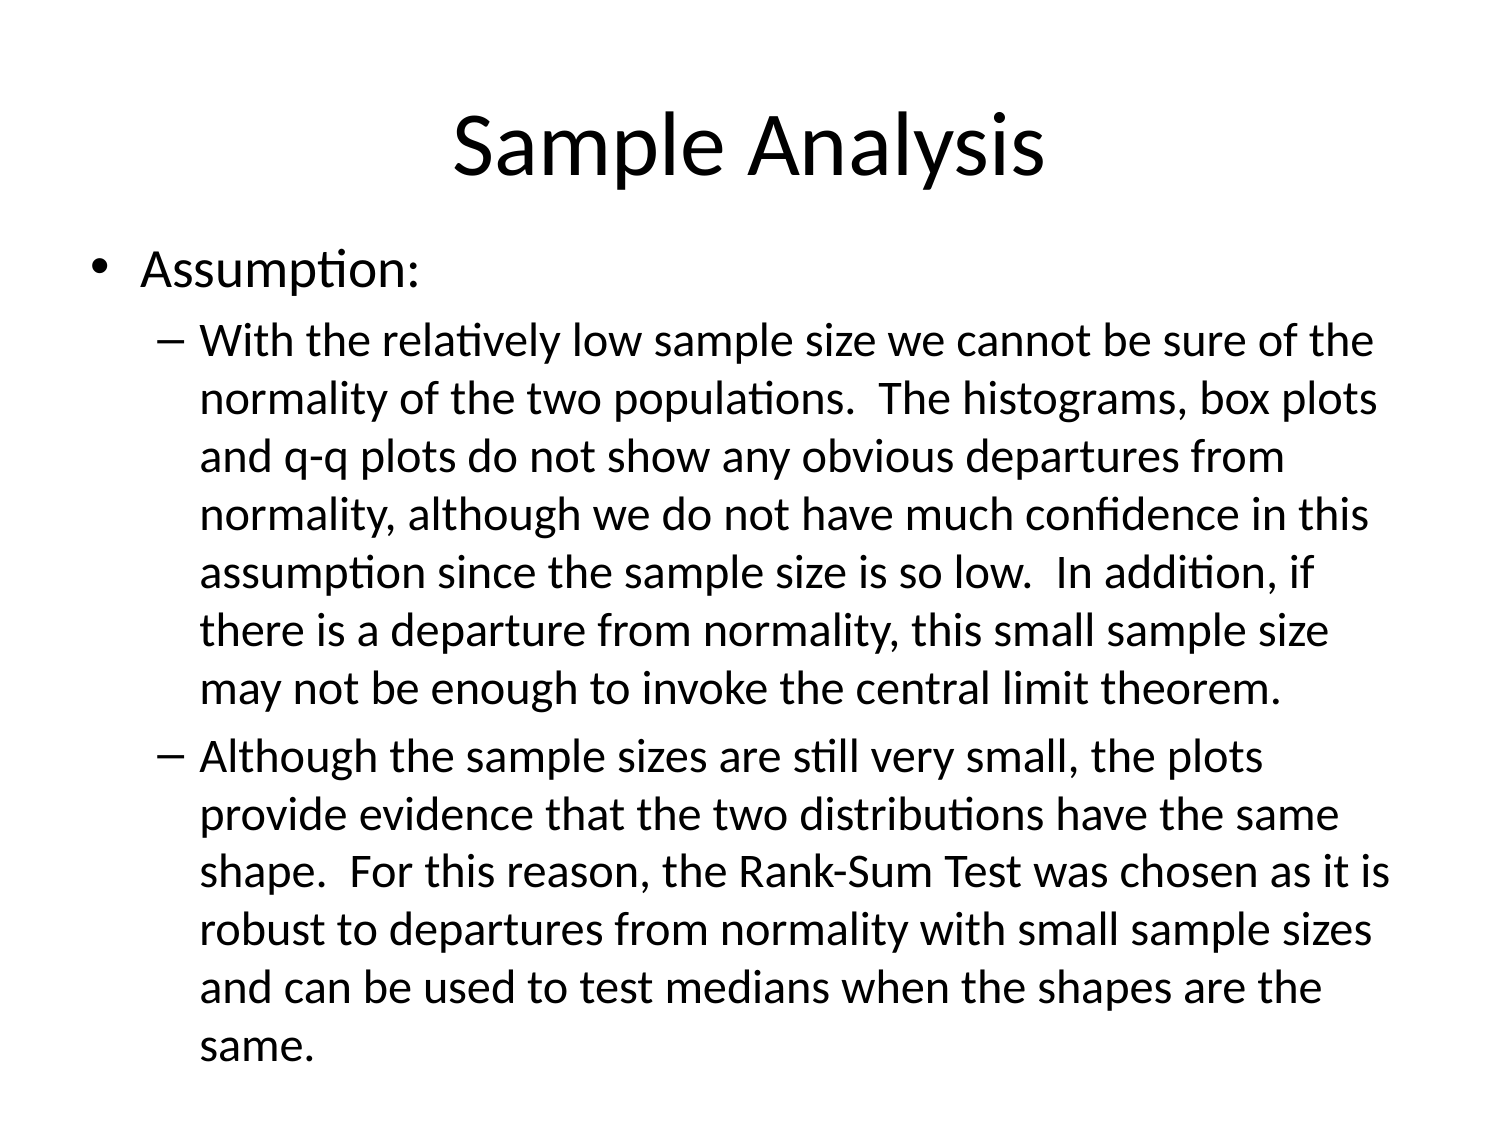

# Sample Analysis
Assumption:
With the relatively low sample size we cannot be sure of the normality of the two populations.  The histograms, box plots and q-q plots do not show any obvious departures from normality, although we do not have much confidence in this assumption since the sample size is so low.  In addition, if there is a departure from normality, this small sample size may not be enough to invoke the central limit theorem.
Although the sample sizes are still very small, the plots provide evidence that the two distributions have the same shape.  For this reason, the Rank-Sum Test was chosen as it is robust to departures from normality with small sample sizes and can be used to test medians when the shapes are the same.